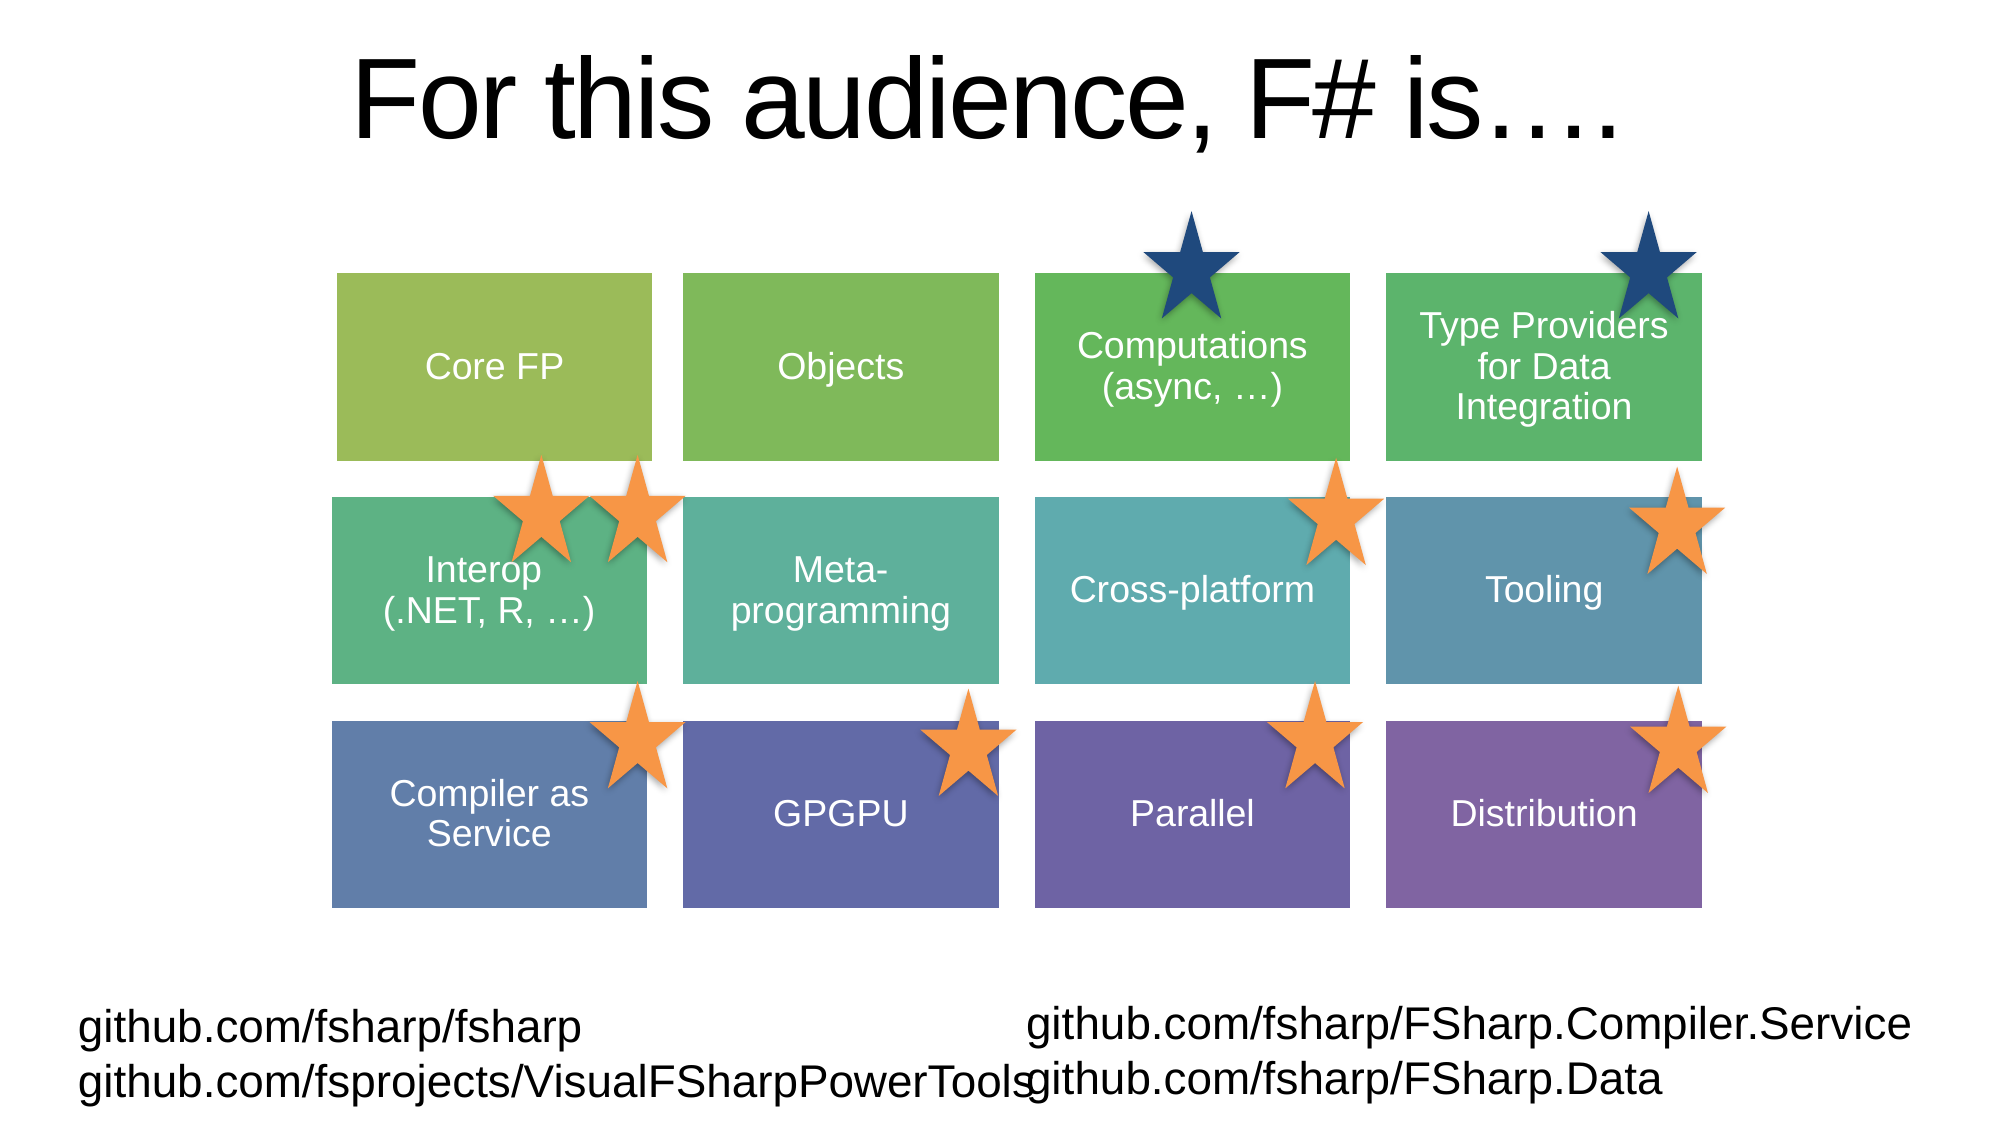

# For this audience, F# is….
Core FP
Objects
Computations (async, …)
Type Providers for Data Integration
Interop
(.NET, R, …)
Meta-programming
Cross-platform
Tooling
Compiler as Service
GPGPU
Parallel
Distribution

github.com/fsharp/FSharp.Compiler.Service
github.com/fsharp/FSharp.Data
github.com/fsharp/fsharp
github.com/fsprojects/VisualFSharpPowerTools